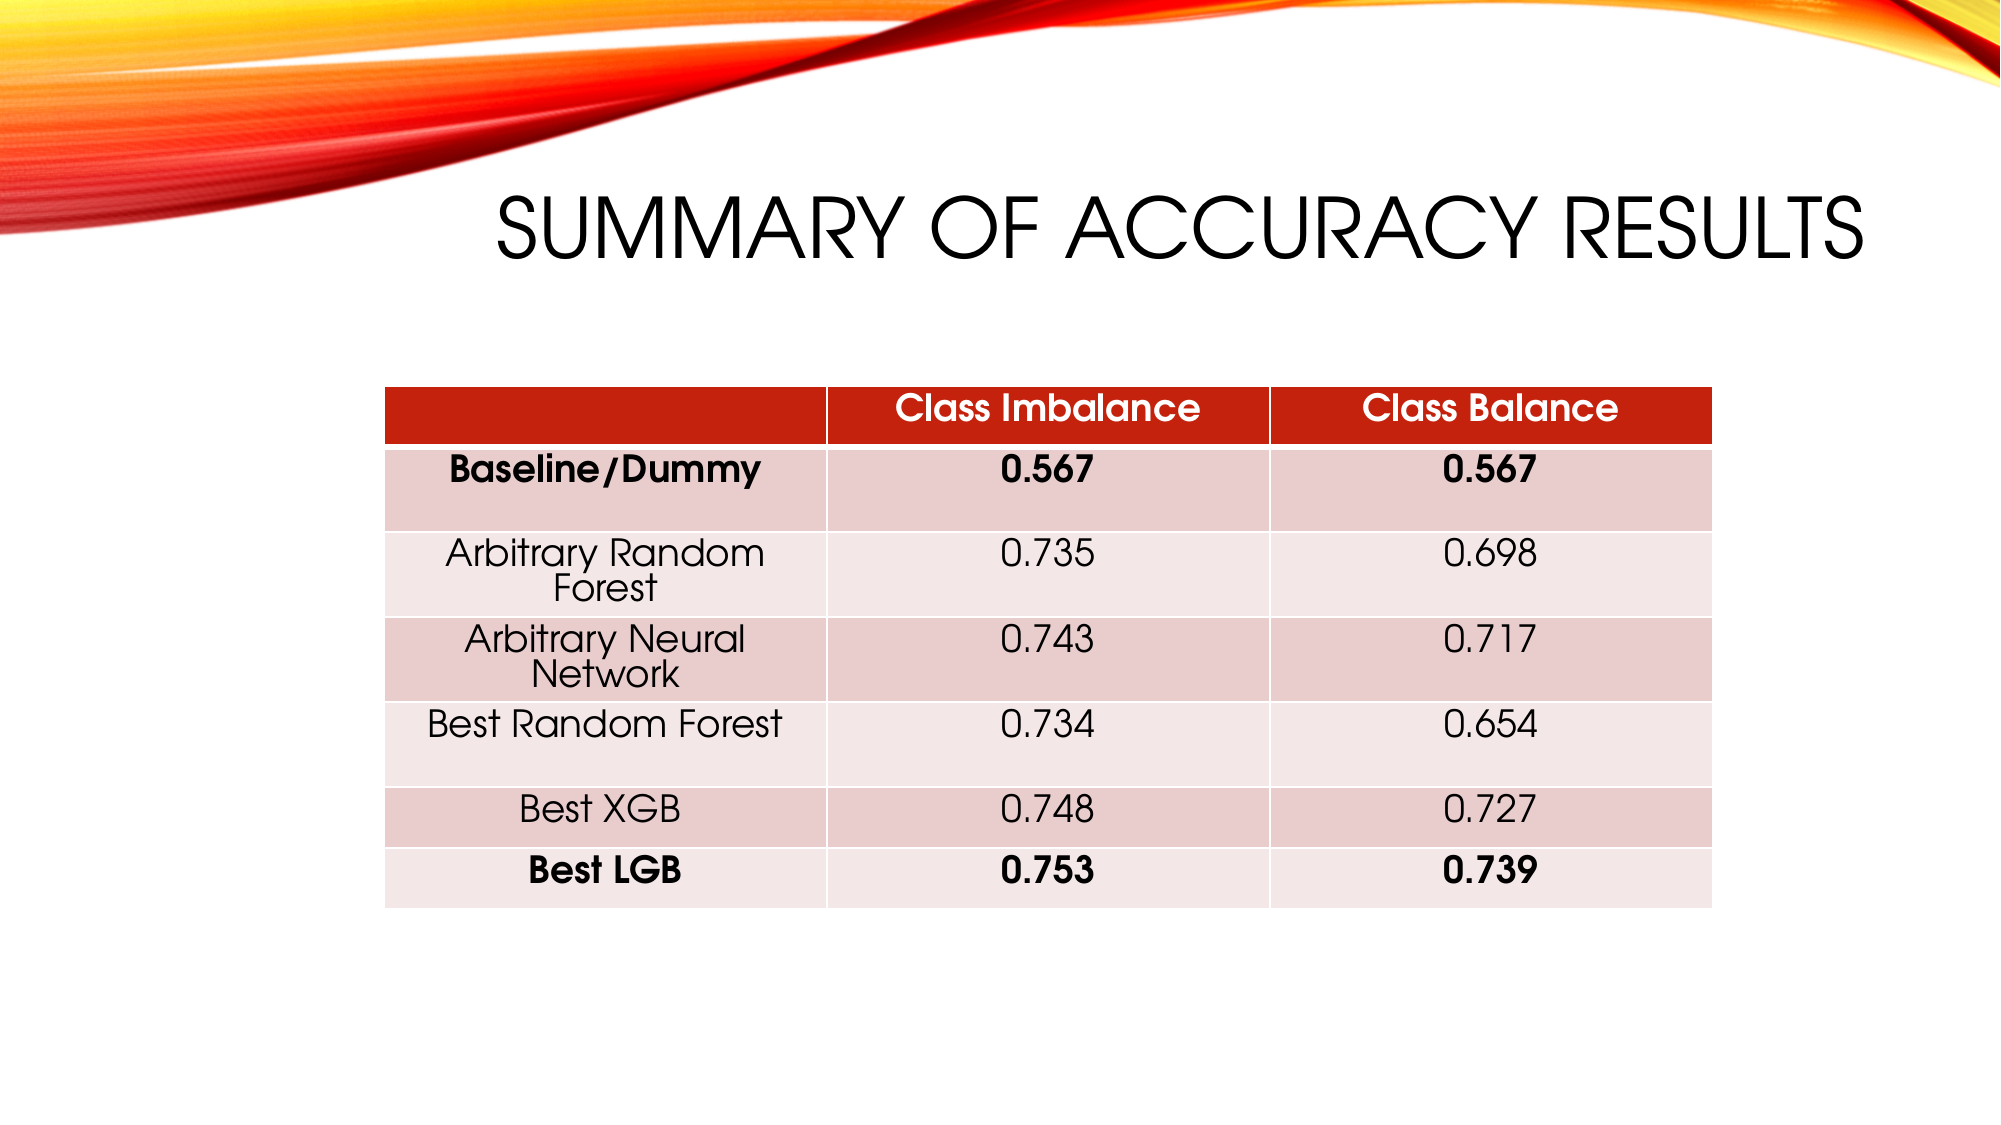

# Summary of Accuracy results
|  | Class Imbalance | Class Balance |
| --- | --- | --- |
| Baseline/Dummy | 0.567 | 0.567 |
| Arbitrary Random Forest | 0.735 | 0.698 |
| Arbitrary Neural Network | 0.743 | 0.717 |
| Best Random Forest | 0.734 | 0.654 |
| Best XGB | 0.748 | 0.727 |
| Best LGB | 0.753 | 0.739 |